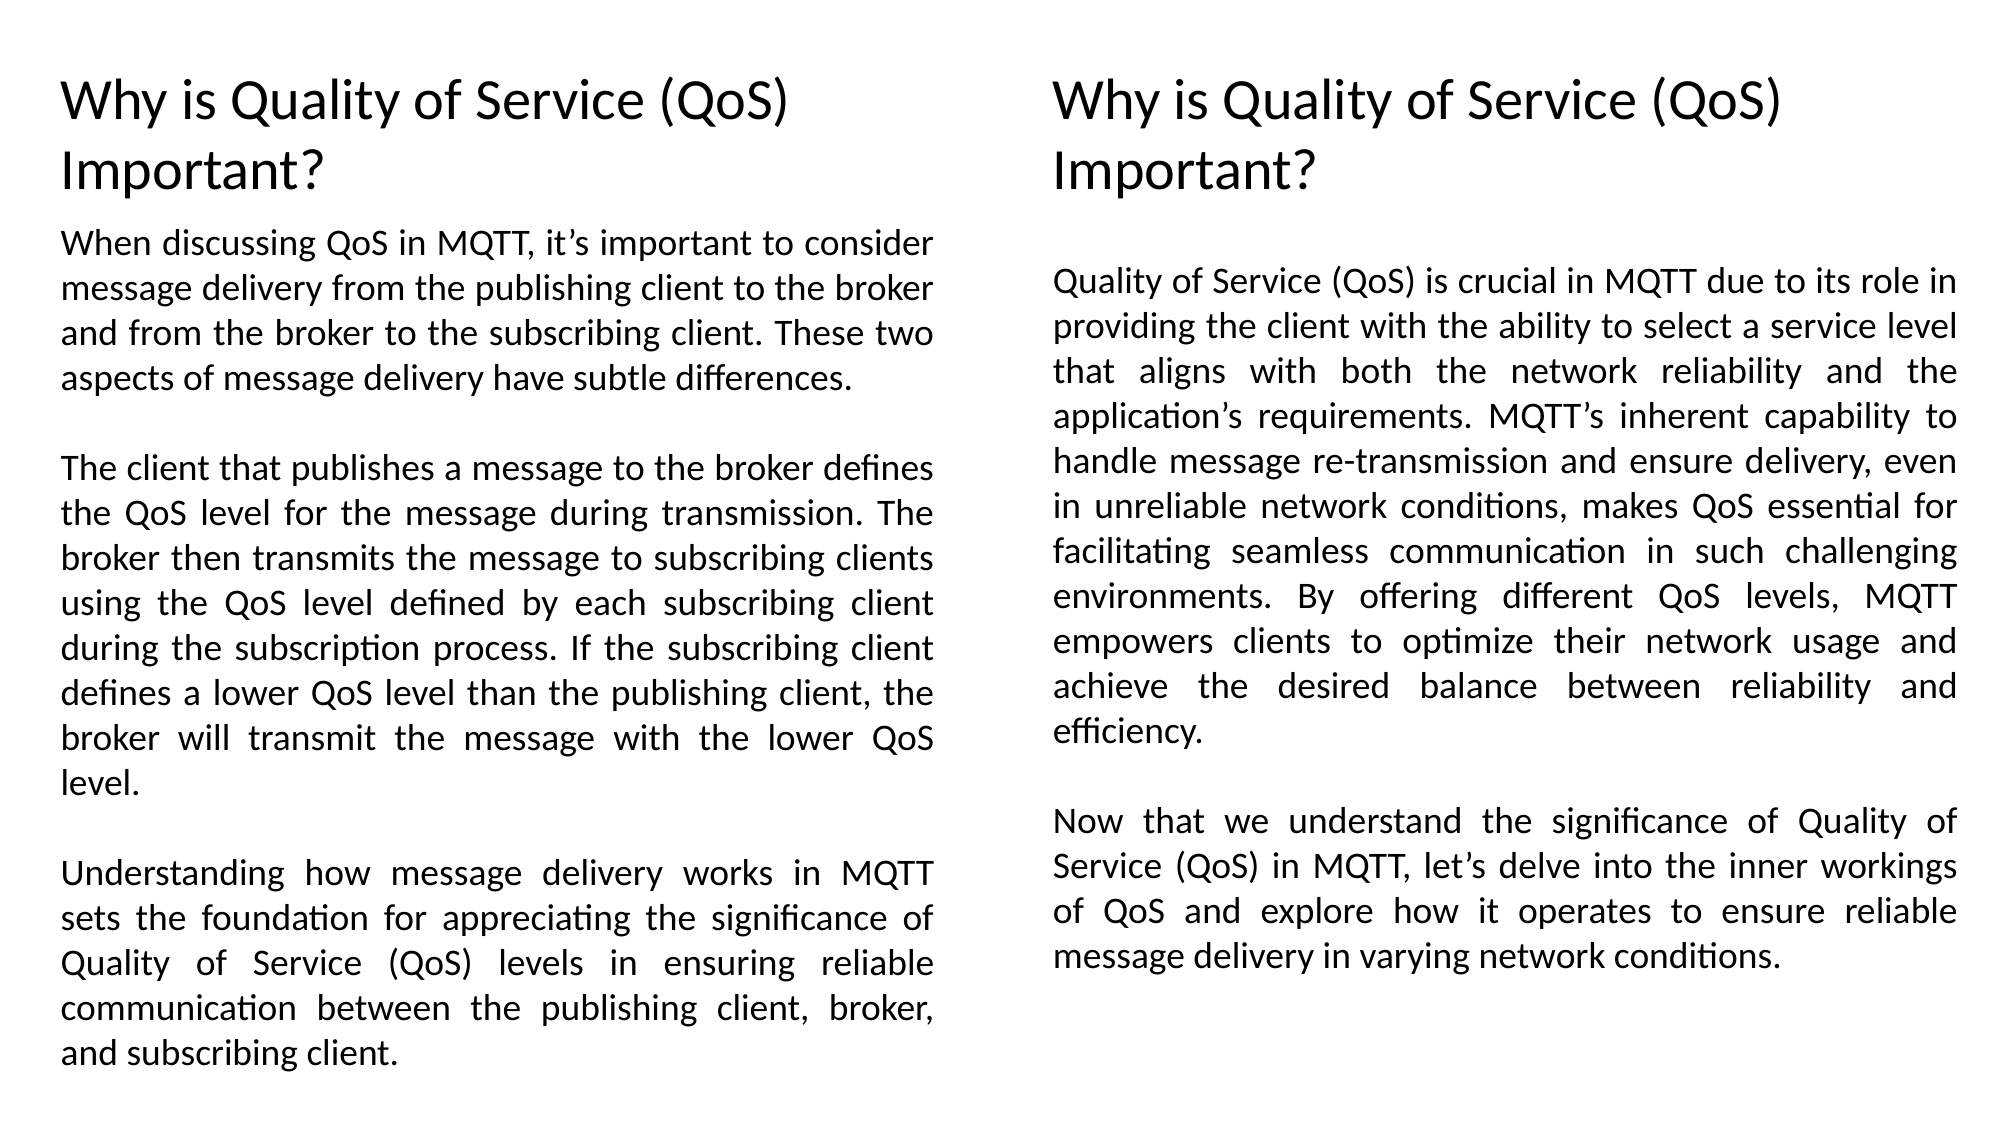

Why is Quality of Service (QoS) Important?
Why is Quality of Service (QoS) Important?
When discussing QoS in MQTT, it’s important to consider message delivery from the publishing client to the broker and from the broker to the subscribing client. These two aspects of message delivery have subtle differences.

The client that publishes a message to the broker defines the QoS level for the message during transmission. The broker then transmits the message to subscribing clients using the QoS level defined by each subscribing client during the subscription process. If the subscribing client defines a lower QoS level than the publishing client, the broker will transmit the message with the lower QoS level.

Understanding how message delivery works in MQTT sets the foundation for appreciating the significance of Quality of Service (QoS) levels in ensuring reliable communication between the publishing client, broker, and subscribing client.
Quality of Service (QoS) is crucial in MQTT due to its role in providing the client with the ability to select a service level that aligns with both the network reliability and the application’s requirements. MQTT’s inherent capability to handle message re-transmission and ensure delivery, even in unreliable network conditions, makes QoS essential for facilitating seamless communication in such challenging environments. By offering different QoS levels, MQTT empowers clients to optimize their network usage and achieve the desired balance between reliability and efficiency.

Now that we understand the significance of Quality of Service (QoS) in MQTT, let’s delve into the inner workings of QoS and explore how it operates to ensure reliable message delivery in varying network conditions.